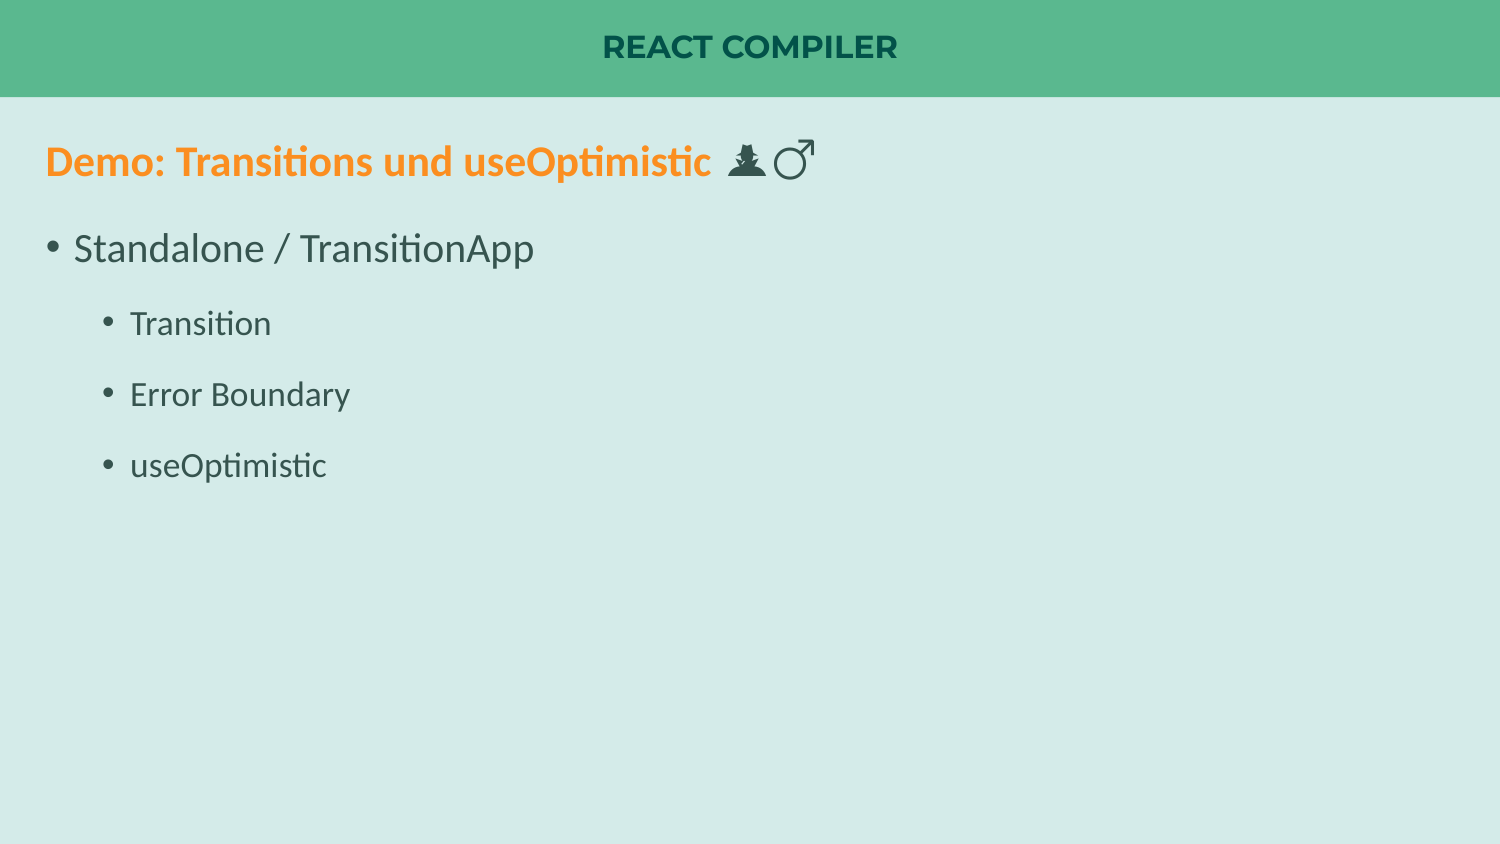

# React Compiler
Demo: Transitions und useOptimistic 🕵️‍♂️
Standalone / TransitionApp
Transition
Error Boundary
useOptimistic